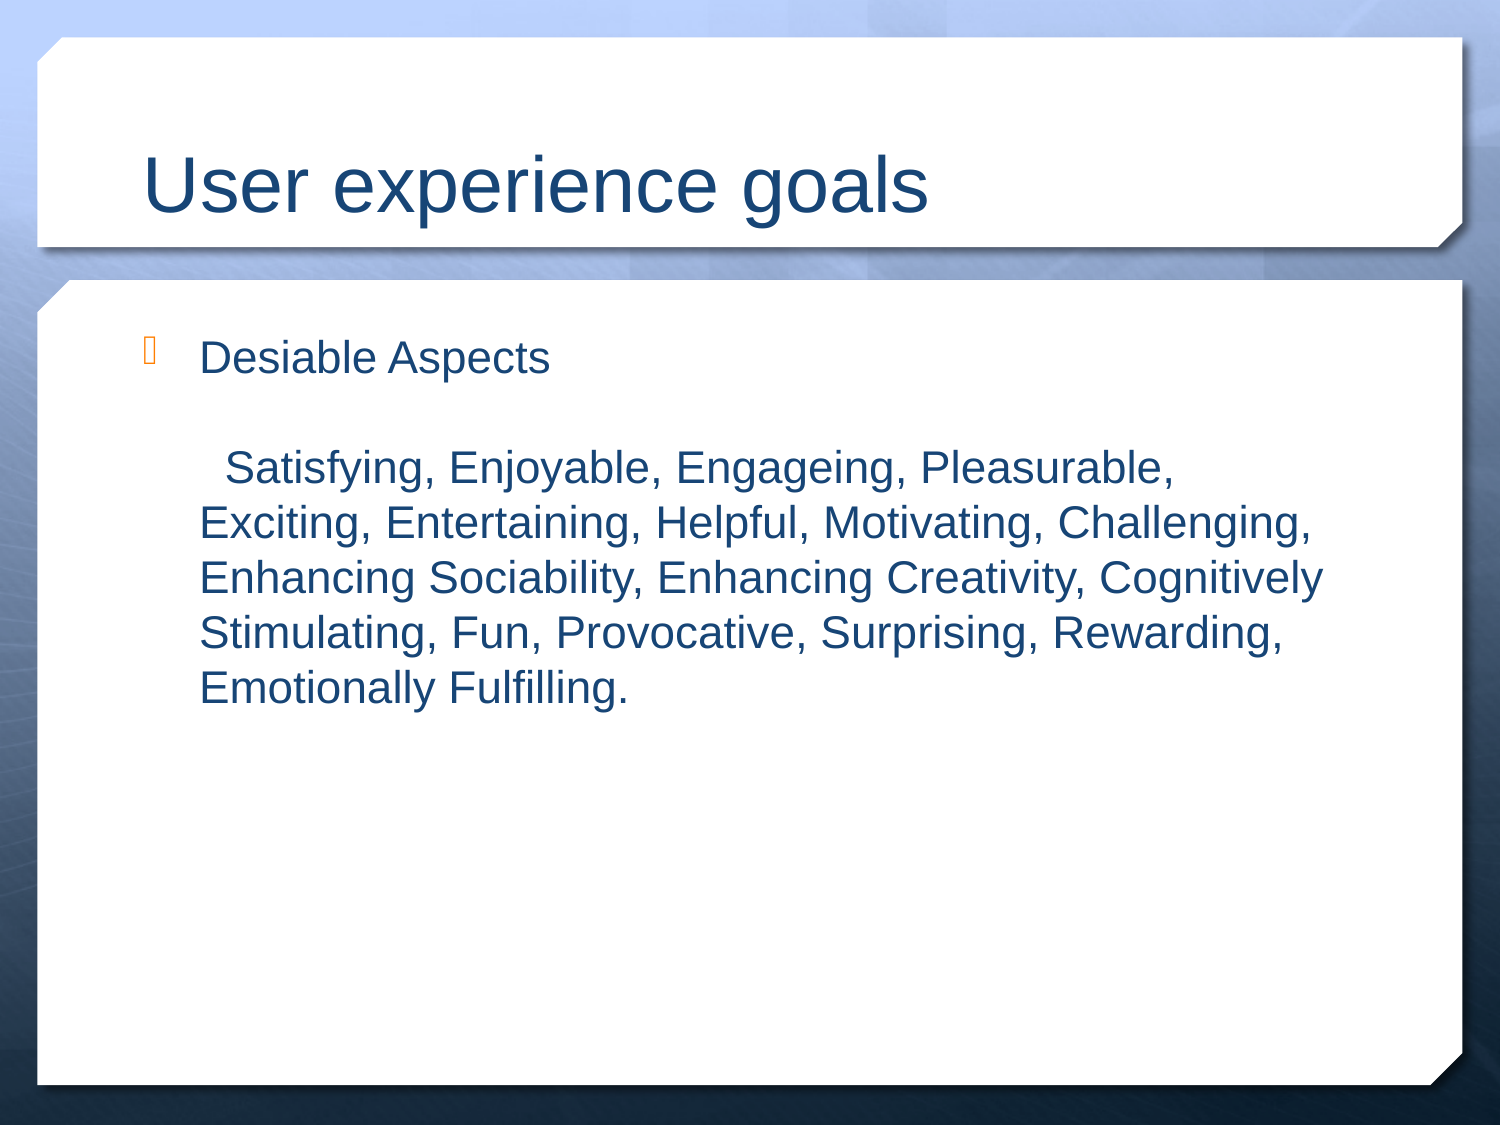

# User experience goals
Desiable Aspects
  Satisfying, Enjoyable, Engageing, Pleasurable, Exciting, Entertaining, Helpful, Motivating, Challenging, Enhancing Sociability, Enhancing Creativity, Cognitively Stimulating, Fun, Provocative, Surprising, Rewarding, Emotionally Fulfilling.